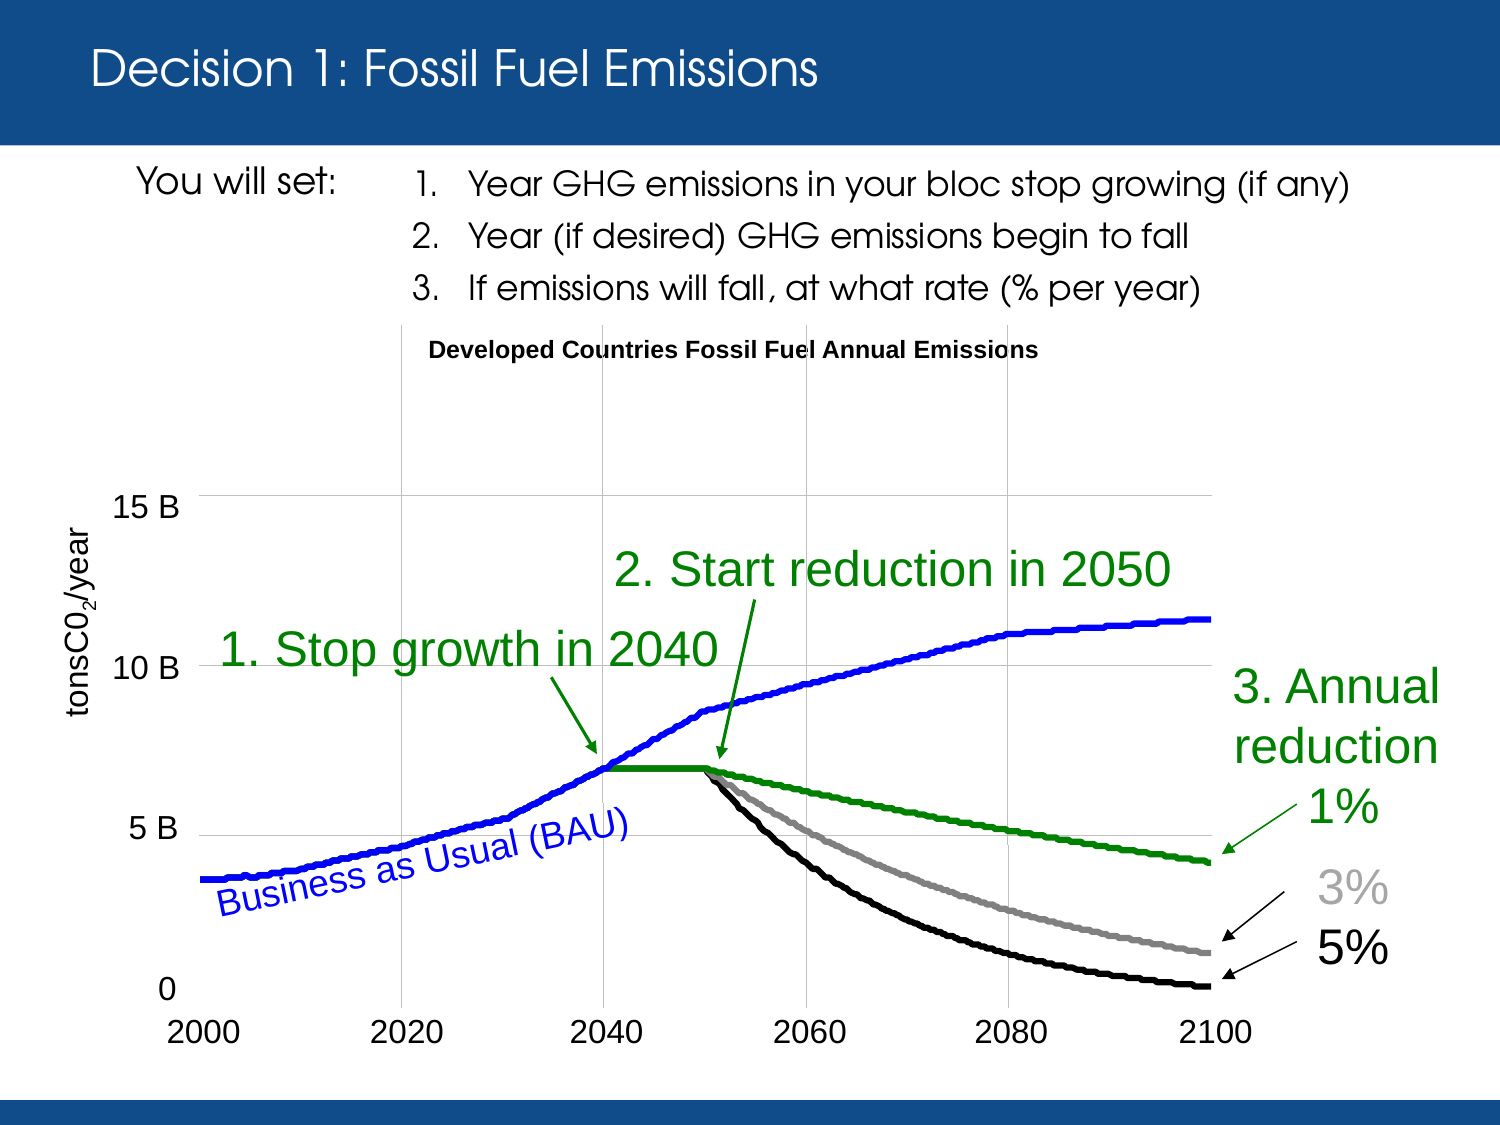

# Decision 1: Fossil Fuel Emissions

You will set:
Year GHG emissions in your bloc stop growing (if any)
Year (if desired) GHG emissions begin to fall
If emissions will fall, at what rate (% per year)

Developed Countries Fossil Fuel Annual Emissions
15 B

2. Start reduction in 2050

tonsC02/year
1. Stop growth in 2040

10 B
3. Annual
reduction
1%

5 B

Business as Usual (BAU)
3%
5%

0
2100
2000
2040
2060
2080
2020